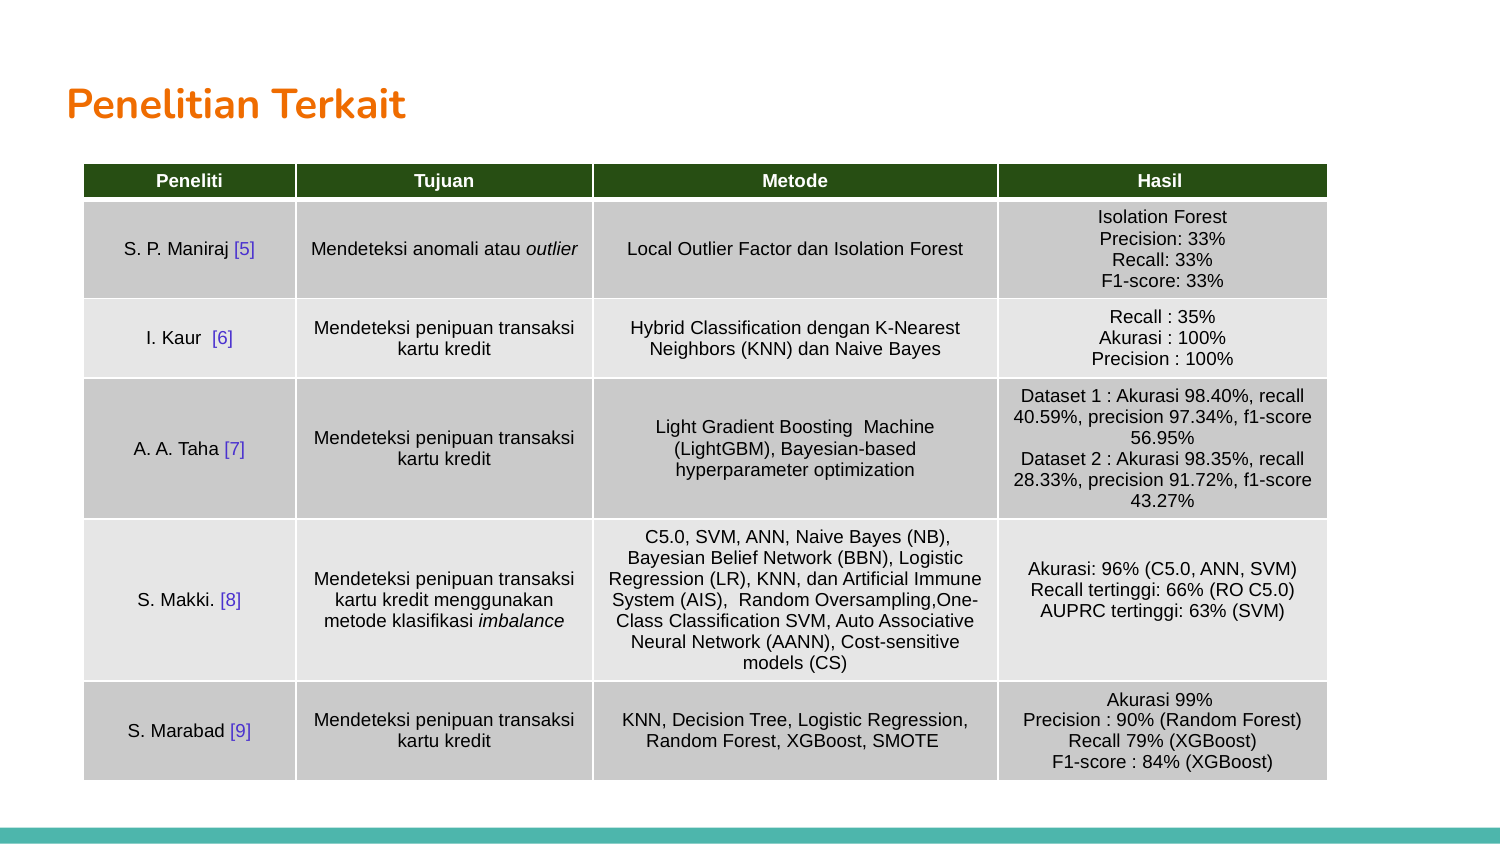

# Penelitian Terkait
| Peneliti | Tujuan | Metode | Hasil |
| --- | --- | --- | --- |
| S. P. Maniraj [5] | Mendeteksi anomali atau outlier | Local Outlier Factor dan Isolation Forest | Isolation Forest Precision: 33% Recall: 33% F1-score: 33% |
| I. Kaur [6] | Mendeteksi penipuan transaksi kartu kredit | Hybrid Classification dengan K-Nearest Neighbors (KNN) dan Naive Bayes | Recall : 35% Akurasi : 100% Precision : 100% |
| A. A. Taha [7] | Mendeteksi penipuan transaksi kartu kredit | Light Gradient Boosting Machine (LightGBM), Bayesian-based hyperparameter optimization | Dataset 1 : Akurasi 98.40%, recall 40.59%, precision 97.34%, f1-score 56.95% Dataset 2 : Akurasi 98.35%, recall 28.33%, precision 91.72%, f1-score 43.27% |
| S. Makki. [8] | Mendeteksi penipuan transaksi kartu kredit menggunakan metode klasifikasi imbalance | C5.0, SVM, ANN, Naive Bayes (NB), Bayesian Belief Network (BBN), Logistic Regression (LR), KNN, dan Artificial Immune System (AIS), Random Oversampling,One-Class Classification SVM, Auto Associative Neural Network (AANN), Cost-sensitive models (CS) | Akurasi: 96% (C5.0, ANN, SVM) Recall tertinggi: 66% (RO C5.0) AUPRC tertinggi: 63% (SVM) |
| S. Marabad [9] | Mendeteksi penipuan transaksi kartu kredit | KNN, Decision Tree, Logistic Regression, Random Forest, XGBoost, SMOTE | Akurasi 99% Precision : 90% (Random Forest) Recall 79% (XGBoost) F1-score : 84% (XGBoost) |